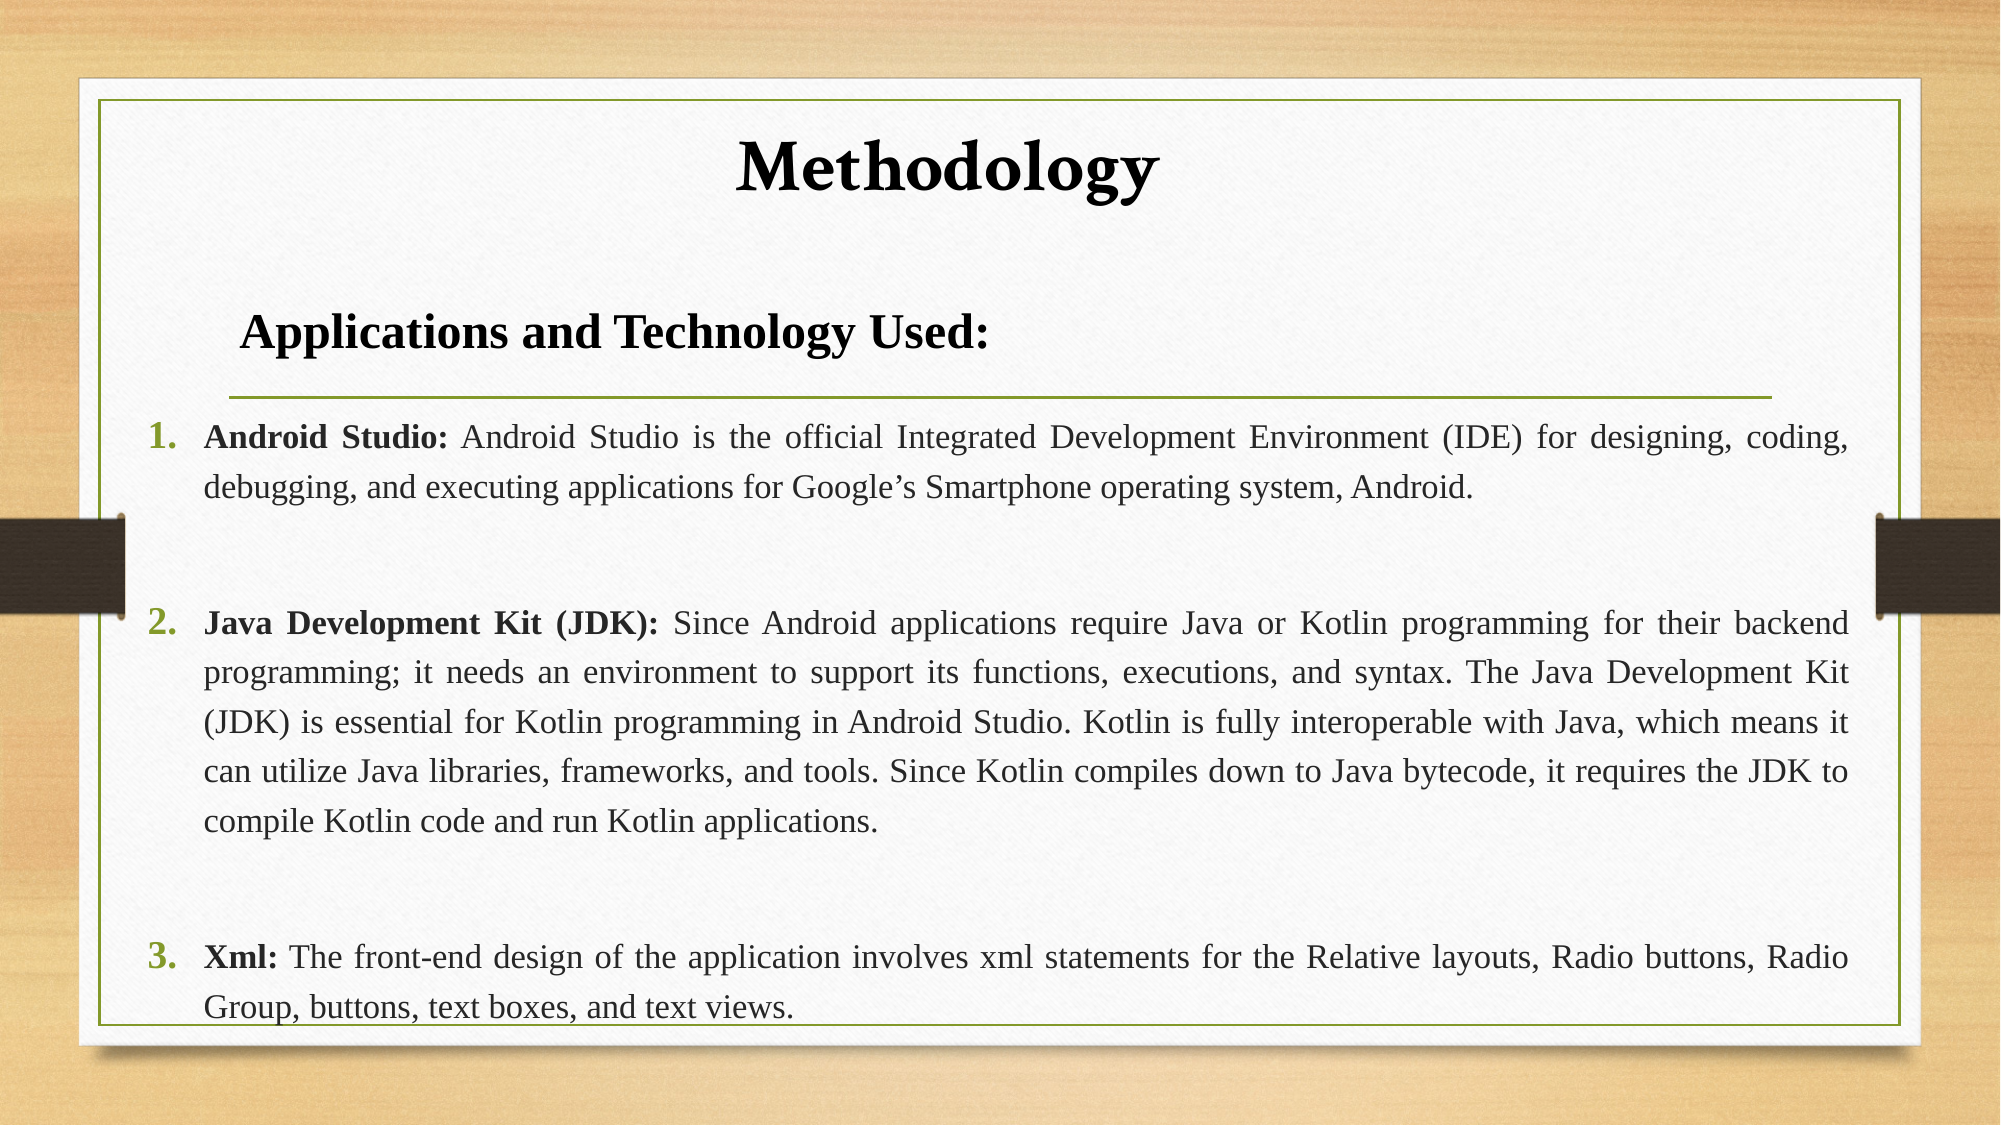

Methodology
Applications and Technology Used:
Android Studio: Android Studio is the official Integrated Development Environment (IDE) for designing, coding, debugging, and executing applications for Google’s Smartphone operating system, Android.

Java Development Kit (JDK): Since Android applications require Java or Kotlin programming for their backend programming; it needs an environment to support its functions, executions, and syntax. The Java Development Kit (JDK) is essential for Kotlin programming in Android Studio. Kotlin is fully interoperable with Java, which means it can utilize Java libraries, frameworks, and tools. Since Kotlin compiles down to Java bytecode, it requires the JDK to compile Kotlin code and run Kotlin applications.

Xml: The front-end design of the application involves xml statements for the Relative layouts, Radio buttons, Radio Group, buttons, text boxes, and text views.